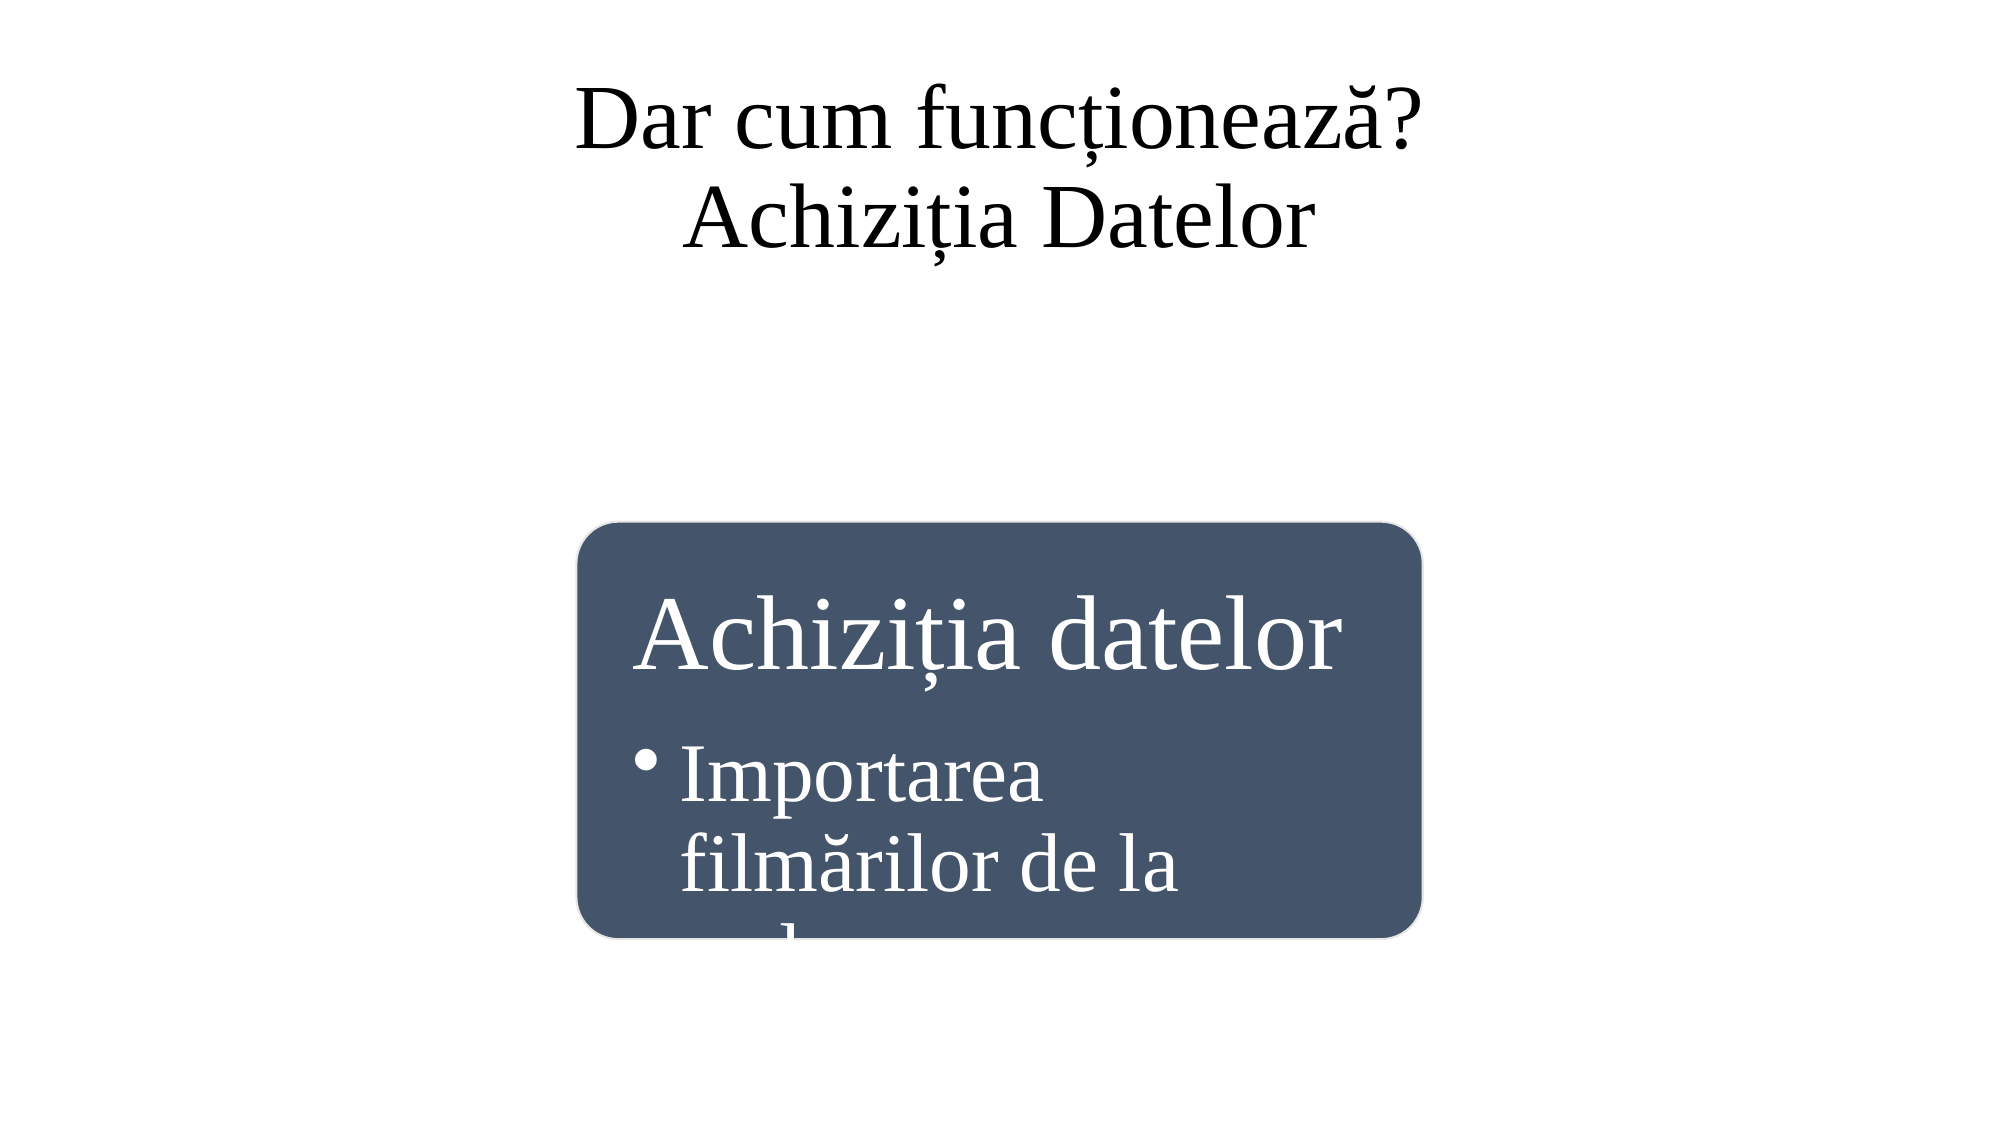

# Dar cum funcționează? Achiziția Datelor
Achiziția datelor
Importarea filmărilor de la endoscop